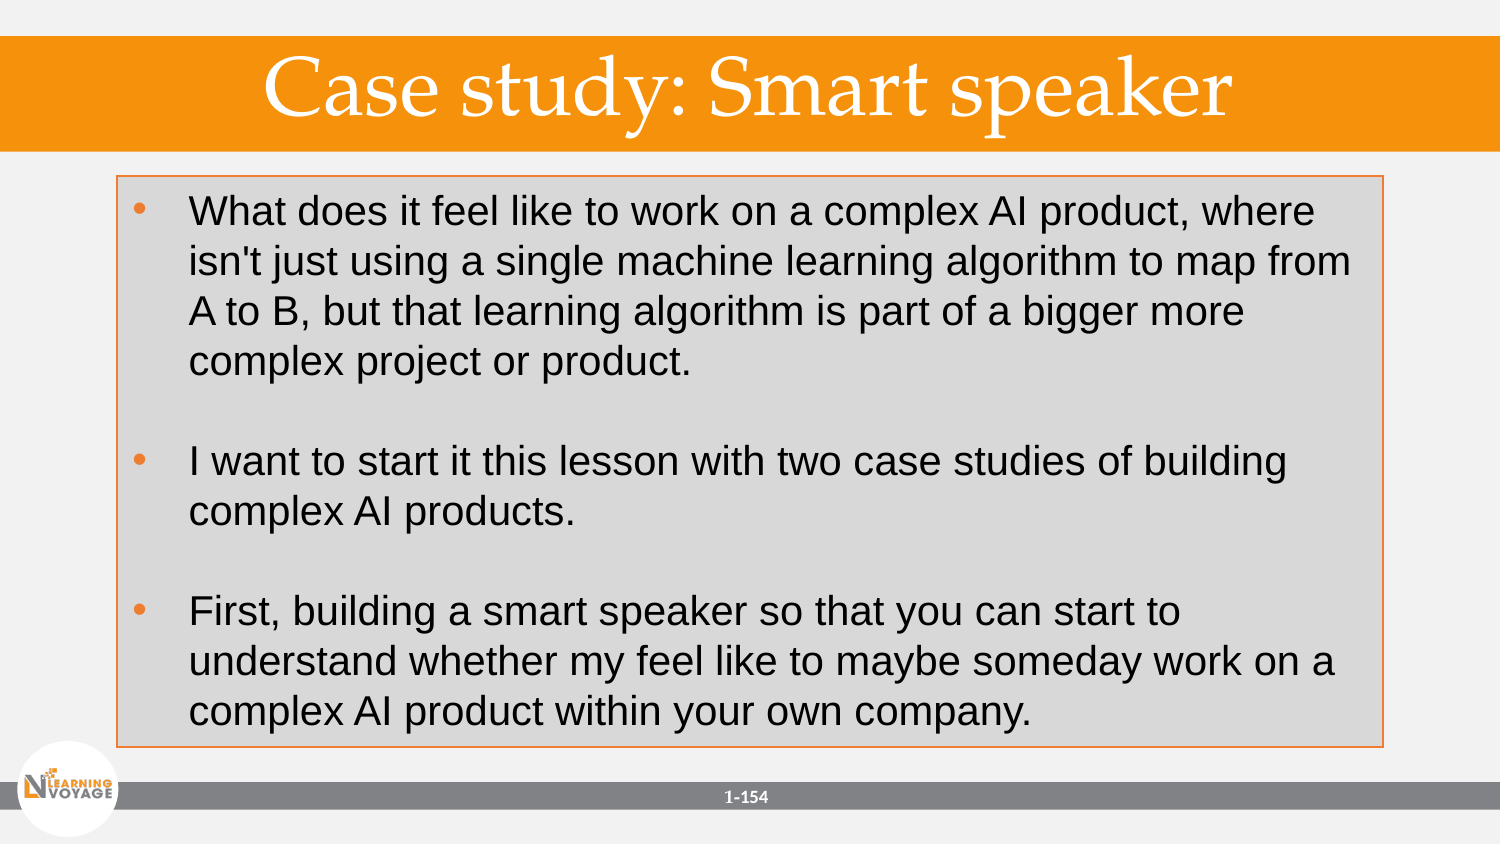

Case study: Smart speaker
What does it feel like to work on a complex AI product, where isn't just using a single machine learning algorithm to map from A to B, but that learning algorithm is part of a bigger more complex project or product.

I want to start it this lesson with two case studies of building complex AI products.

First, building a smart speaker so that you can start to understand whether my feel like to maybe someday work on a complex AI product within your own company.
1-154